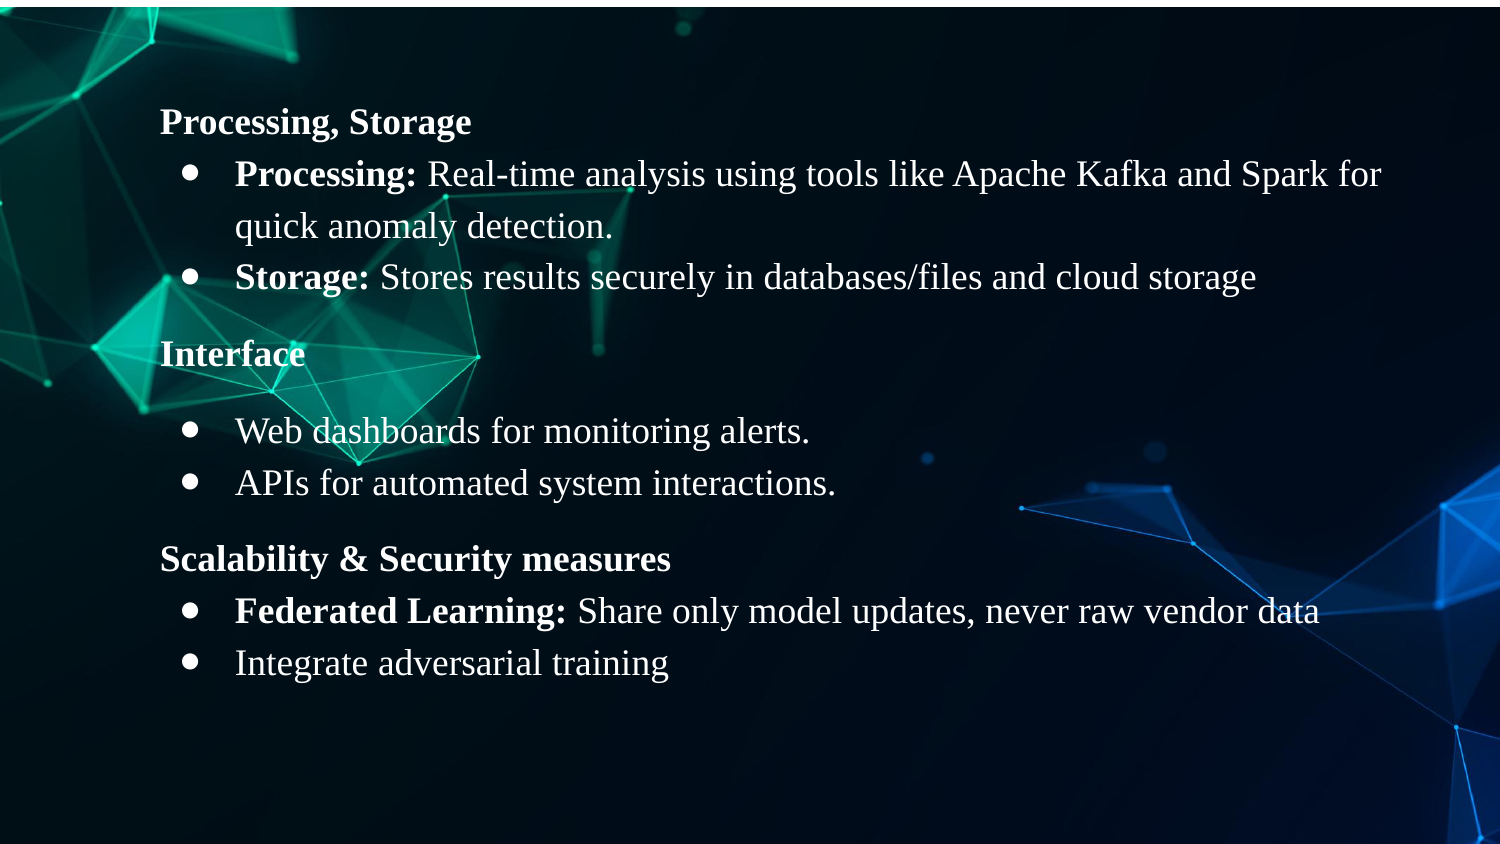

Processing, Storage
Processing: Real-time analysis using tools like Apache Kafka and Spark for quick anomaly detection.
Storage: Stores results securely in databases/files and cloud storage
Interface
Web dashboards for monitoring alerts.
APIs for automated system interactions.
Scalability & Security measures
Federated Learning: Share only model updates, never raw vendor data
Integrate adversarial training